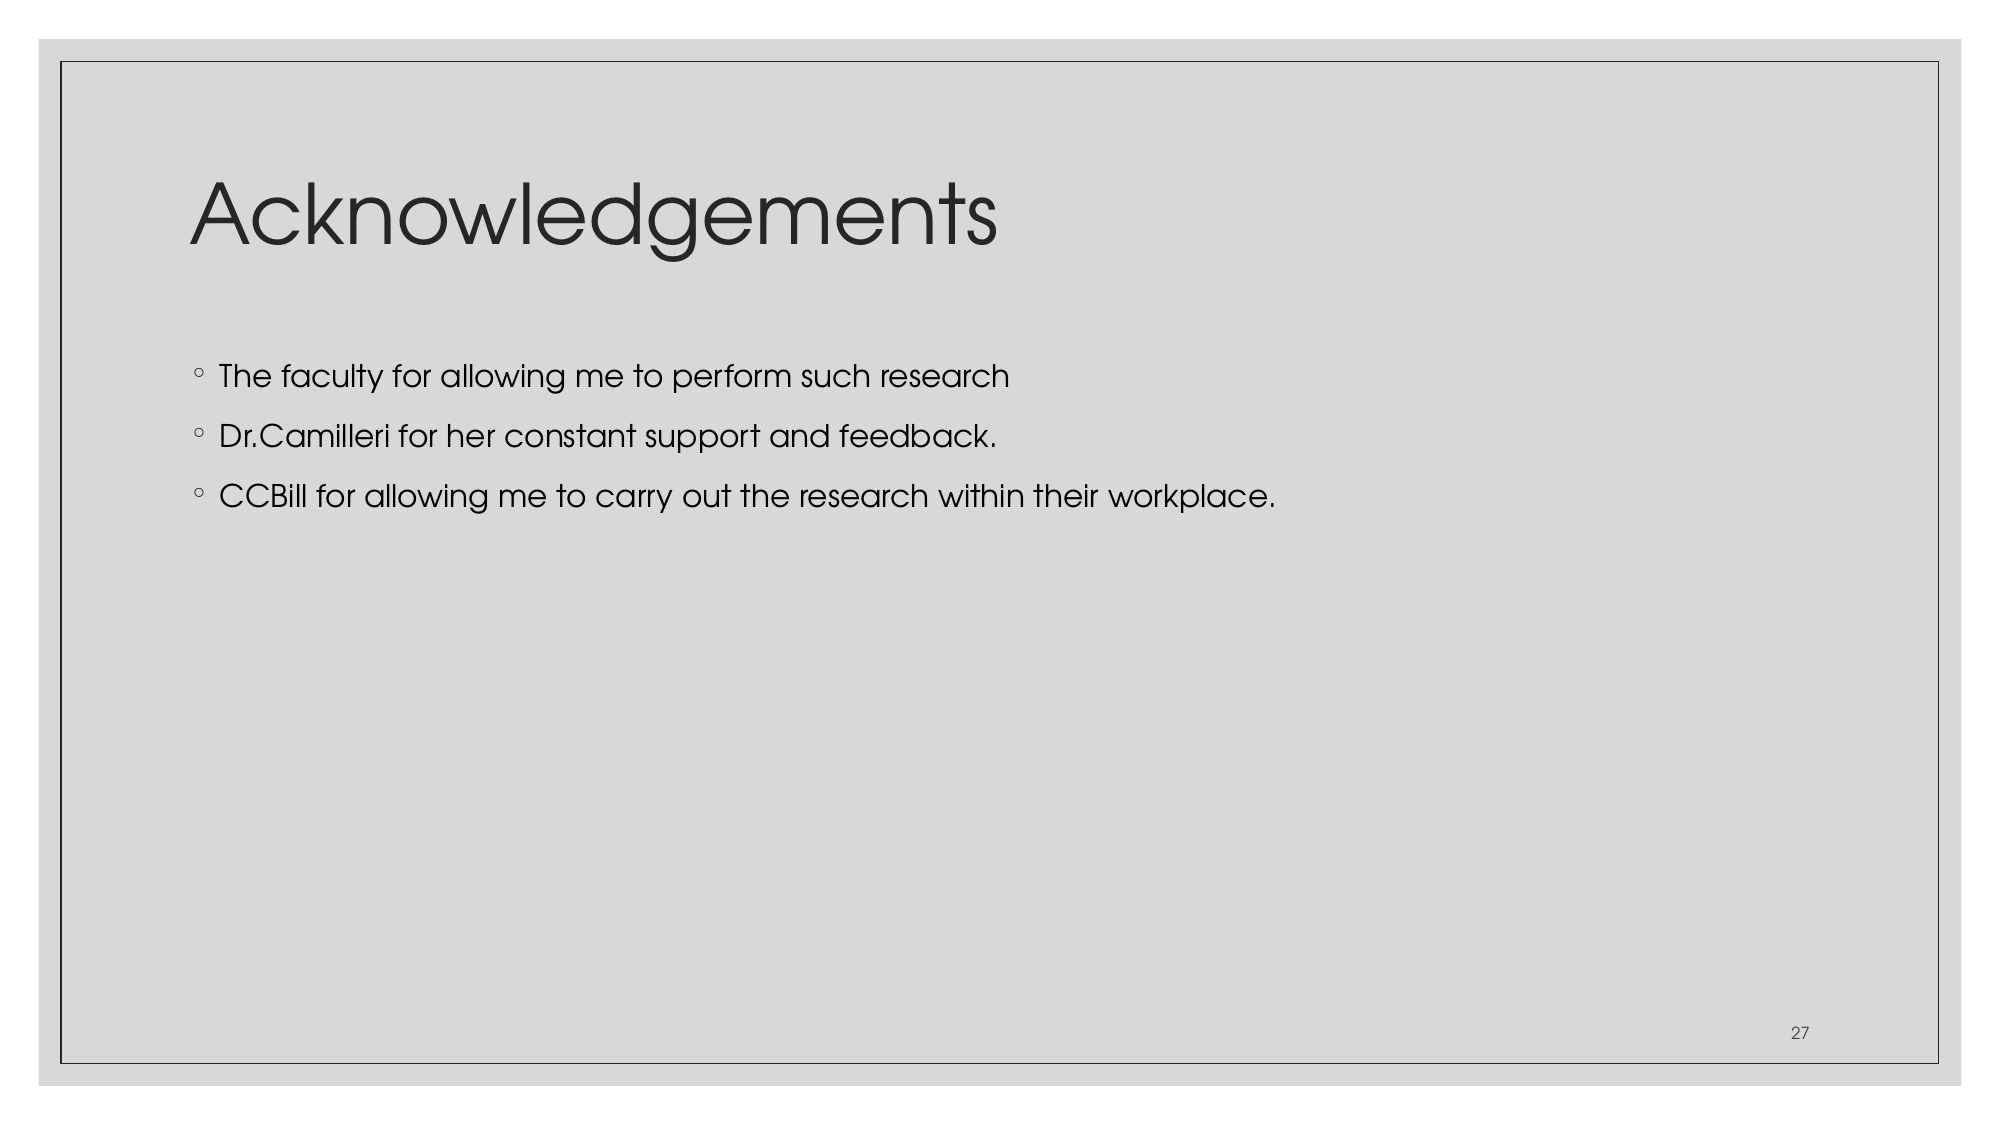

# Acknowledgements
The faculty for allowing me to perform such research
Dr.Camilleri for her constant support and feedback.
CCBill for allowing me to carry out the research within their workplace.
27